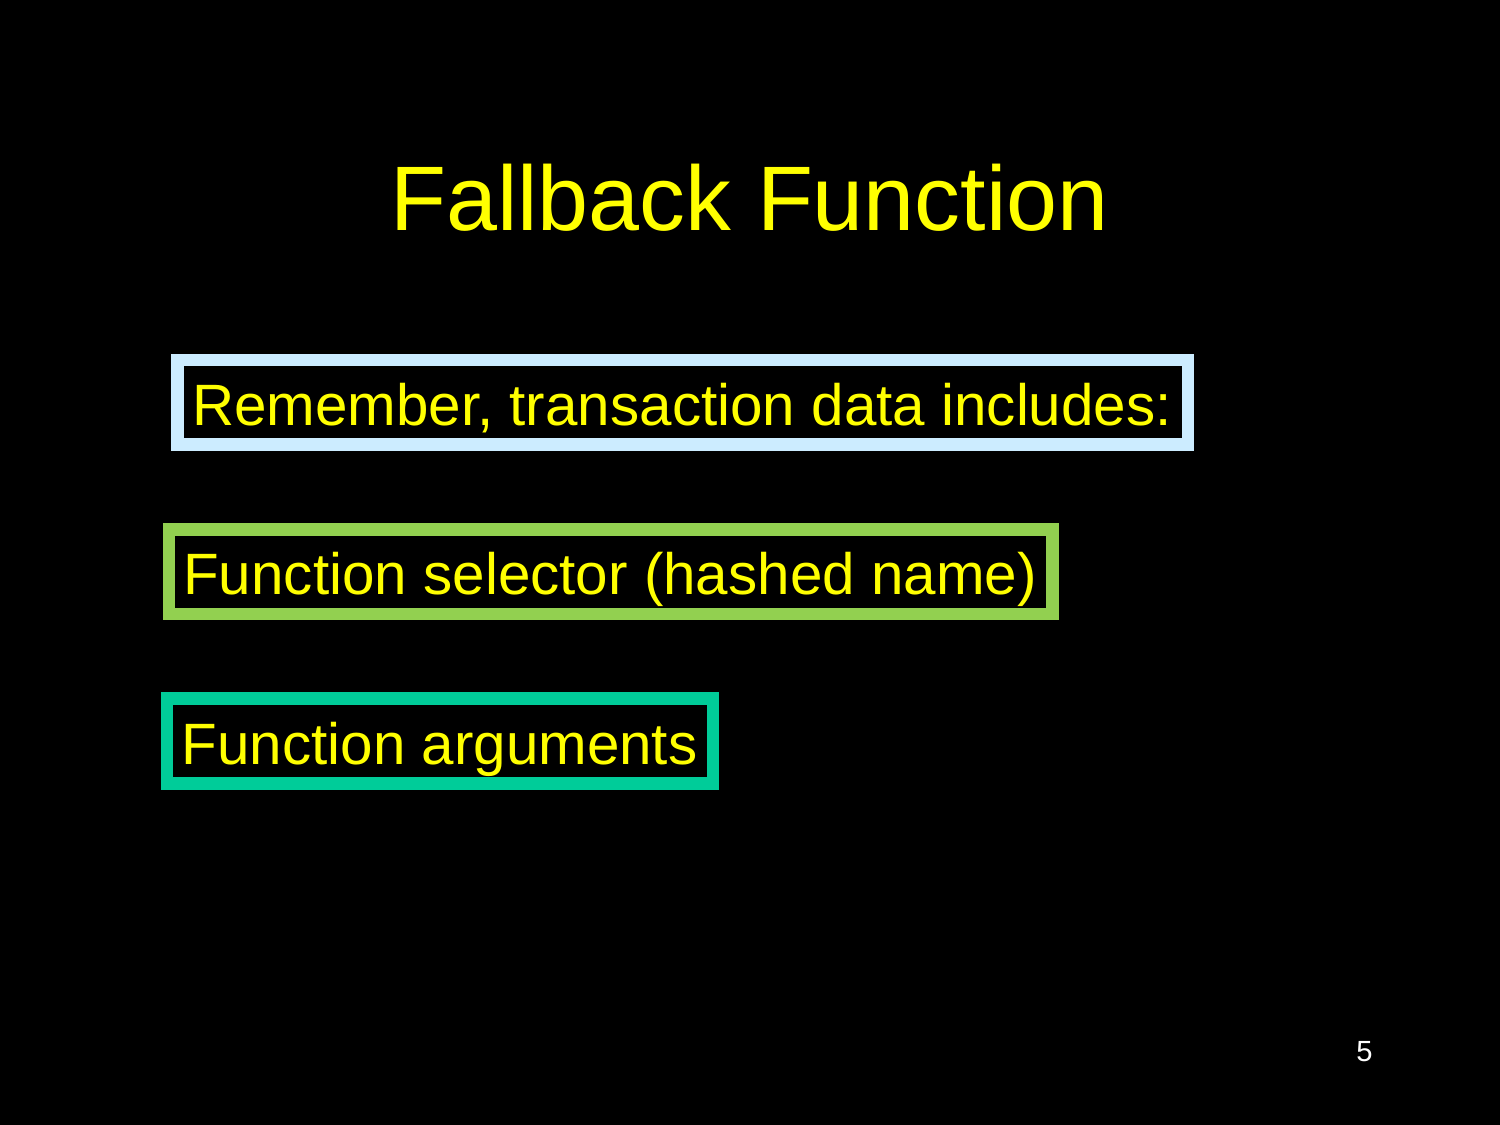

# Fallback Function
Remember, transaction data includes:
Function selector (hashed name)
Function arguments
5